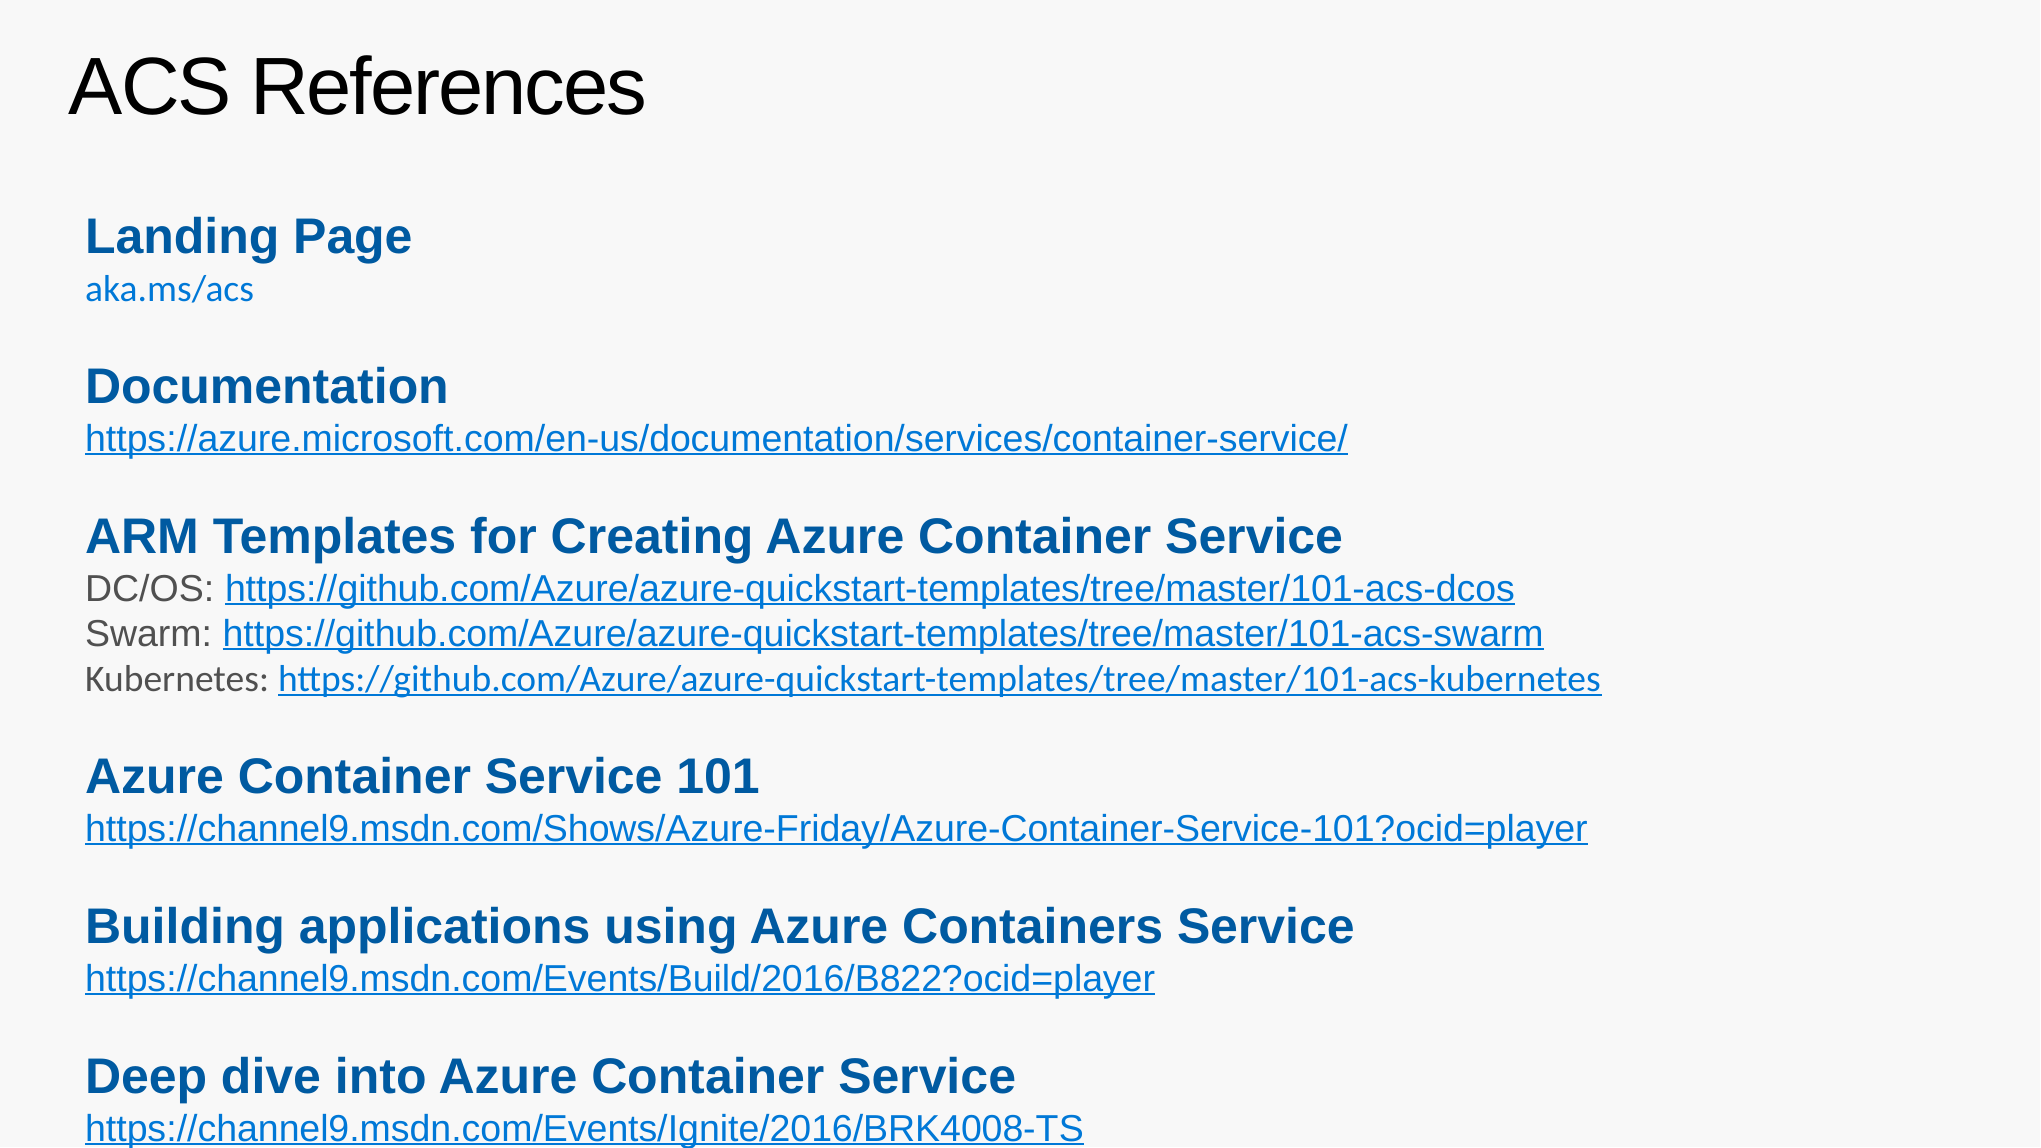

Landing Page
aka.ms/acs

Documentation
https://azure.microsoft.com/en-us/documentation/services/container-service/

ARM Templates for Creating Azure Container Service
DC/OS: https://github.com/Azure/azure-quickstart-templates/tree/master/101-acs-dcos
Swarm: https://github.com/Azure/azure-quickstart-templates/tree/master/101-acs-swarm
Kubernetes: https://github.com/Azure/azure-quickstart-templates/tree/master/101-acs-kubernetes

Azure Container Service 101
https://channel9.msdn.com/Shows/Azure-Friday/Azure-Container-Service-101?ocid=player

Building applications using Azure Containers Service
https://channel9.msdn.com/Events/Build/2016/B822?ocid=player

Deep dive into Azure Container Service
https://channel9.msdn.com/Events/Ignite/2016/BRK4008-TS
# ACS References